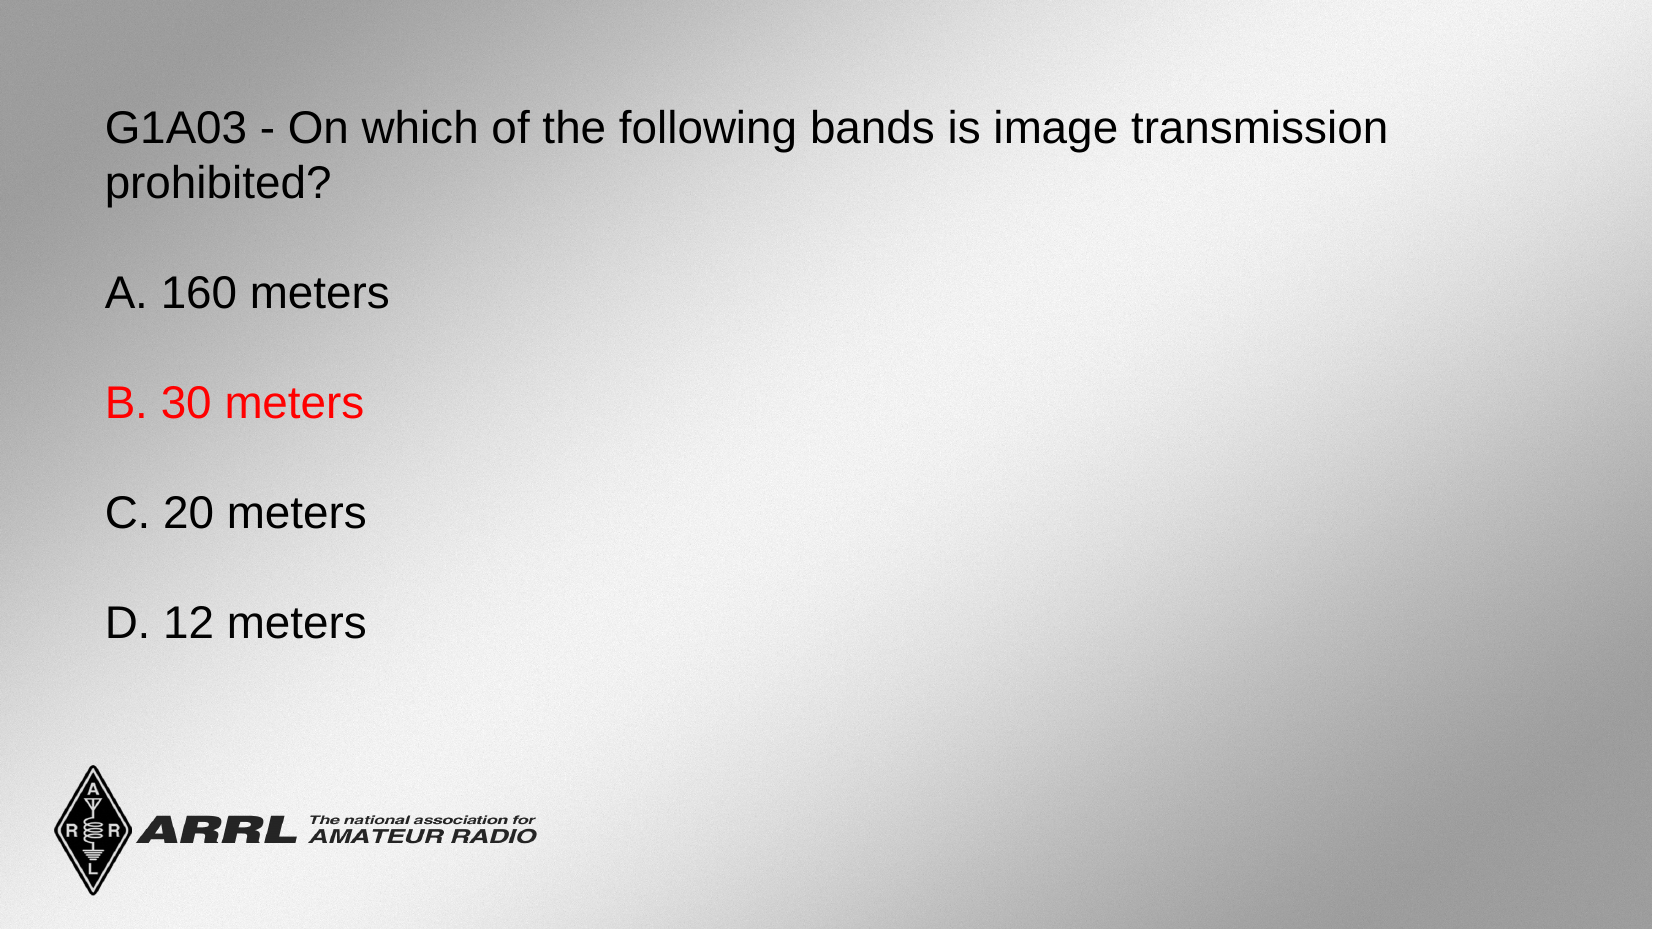

G1A03 - On which of the following bands is image transmission prohibited?

A. 160 meters

B. 30 meters

C. 20 meters

D. 12 meters